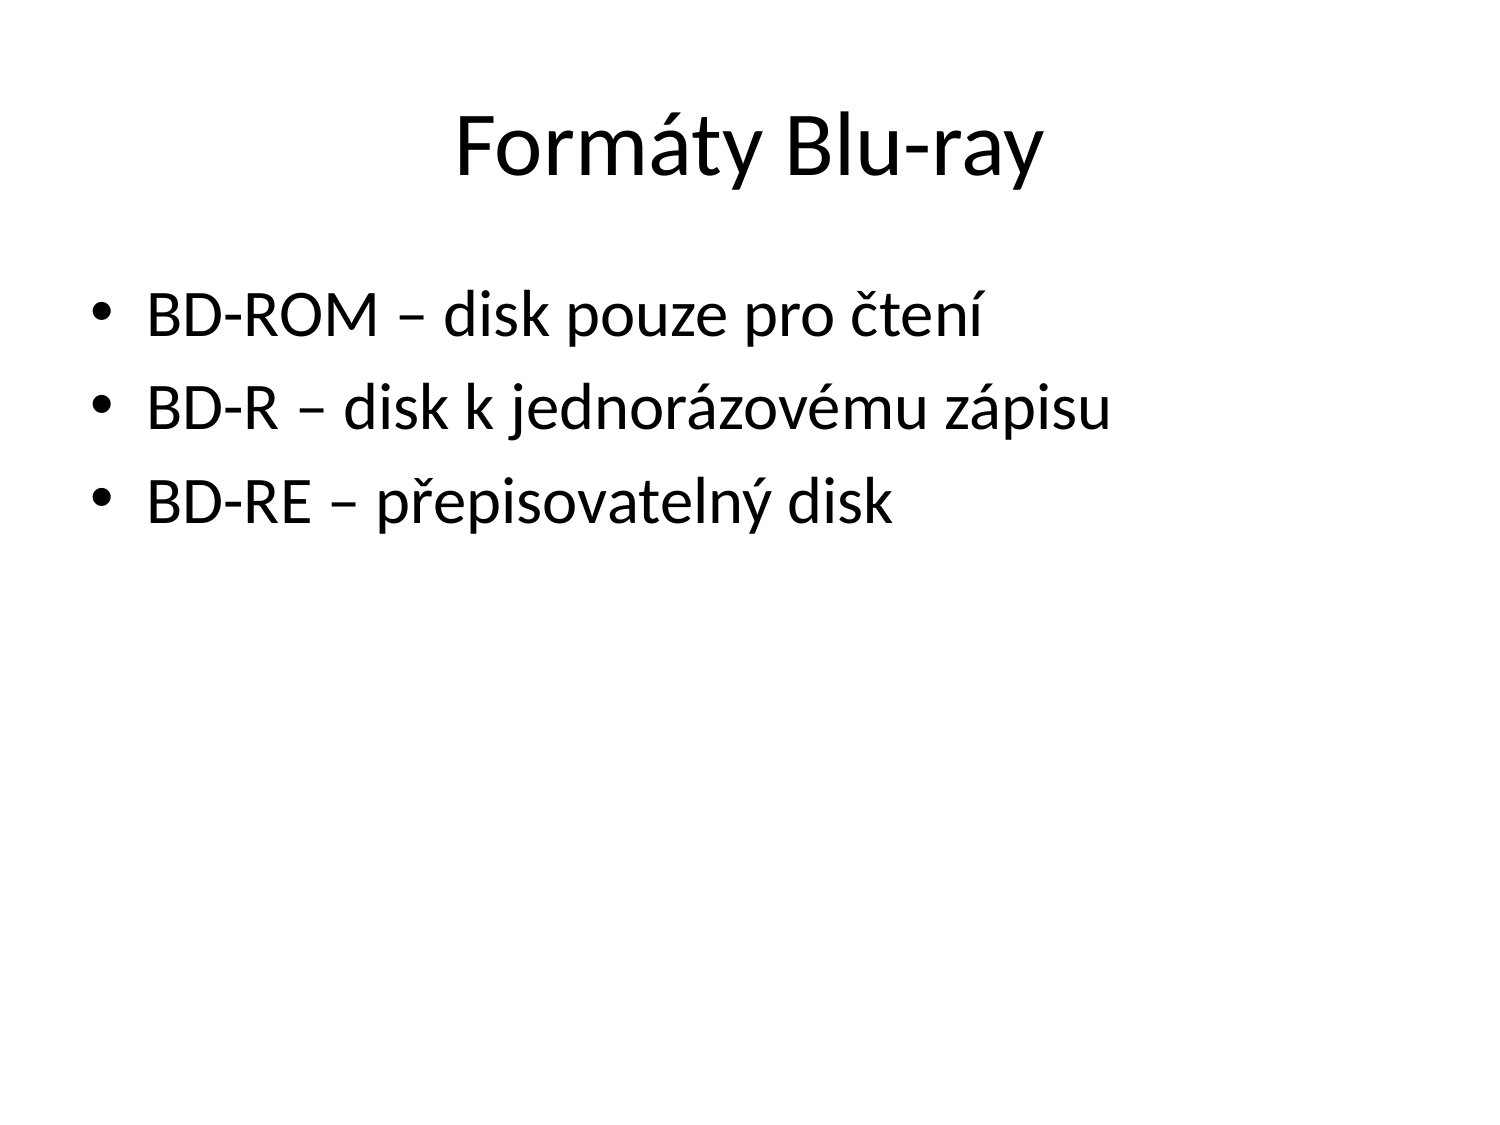

# Formáty Blu-ray
BD-ROM – disk pouze pro čtení
BD-R – disk k jednorázovému zápisu
BD-RE – přepisovatelný disk